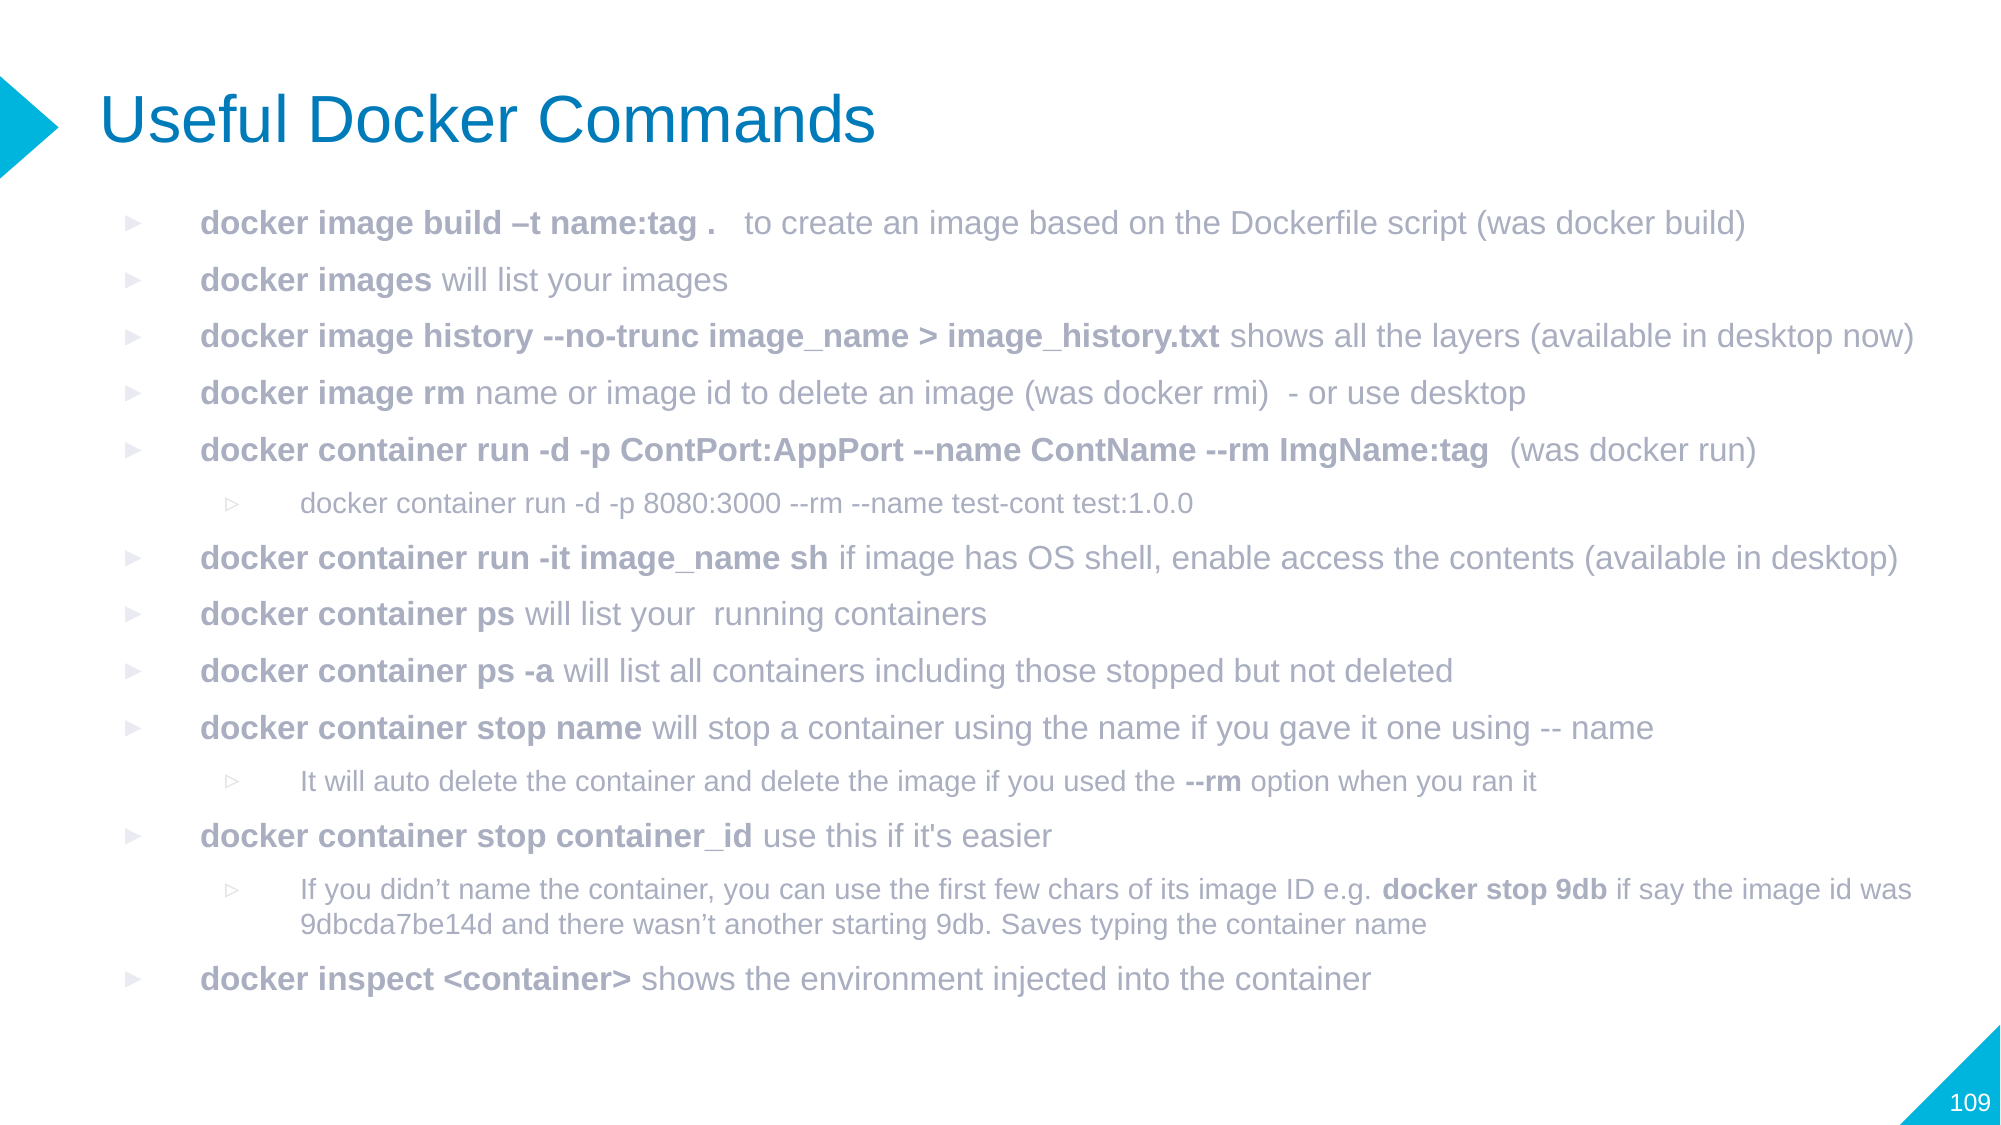

# Useful Docker Commands
docker image build –t name:tag .   to create an image based on the Dockerfile script (was docker build)
docker images will list your images
docker image history --no-trunc image_name > image_history.txt shows all the layers (available in desktop now)
docker image rm name or image id to delete an image (was docker rmi)  - or use desktop
docker container run -d -p ContPort:AppPort --name ContName --rm ImgName:tag  (was docker run)
docker container run -d -p 8080:3000 --rm --name test-cont test:1.0.0
docker container run -it image_name sh if image has OS shell, enable access the contents (available in desktop)
docker container ps will list your  running containers
docker container ps -a will list all containers including those stopped but not deleted
docker container stop name will stop a container using the name if you gave it one using -- name
It will auto delete the container and delete the image if you used the --rm option when you ran it
docker container stop container_id use this if it's easier
If you didn’t name the container, you can use the first few chars of its image ID e.g. docker stop 9db if say the image id was 9dbcda7be14d and there wasn’t another starting 9db. Saves typing the container name
docker inspect <container> shows the environment injected into the container

109